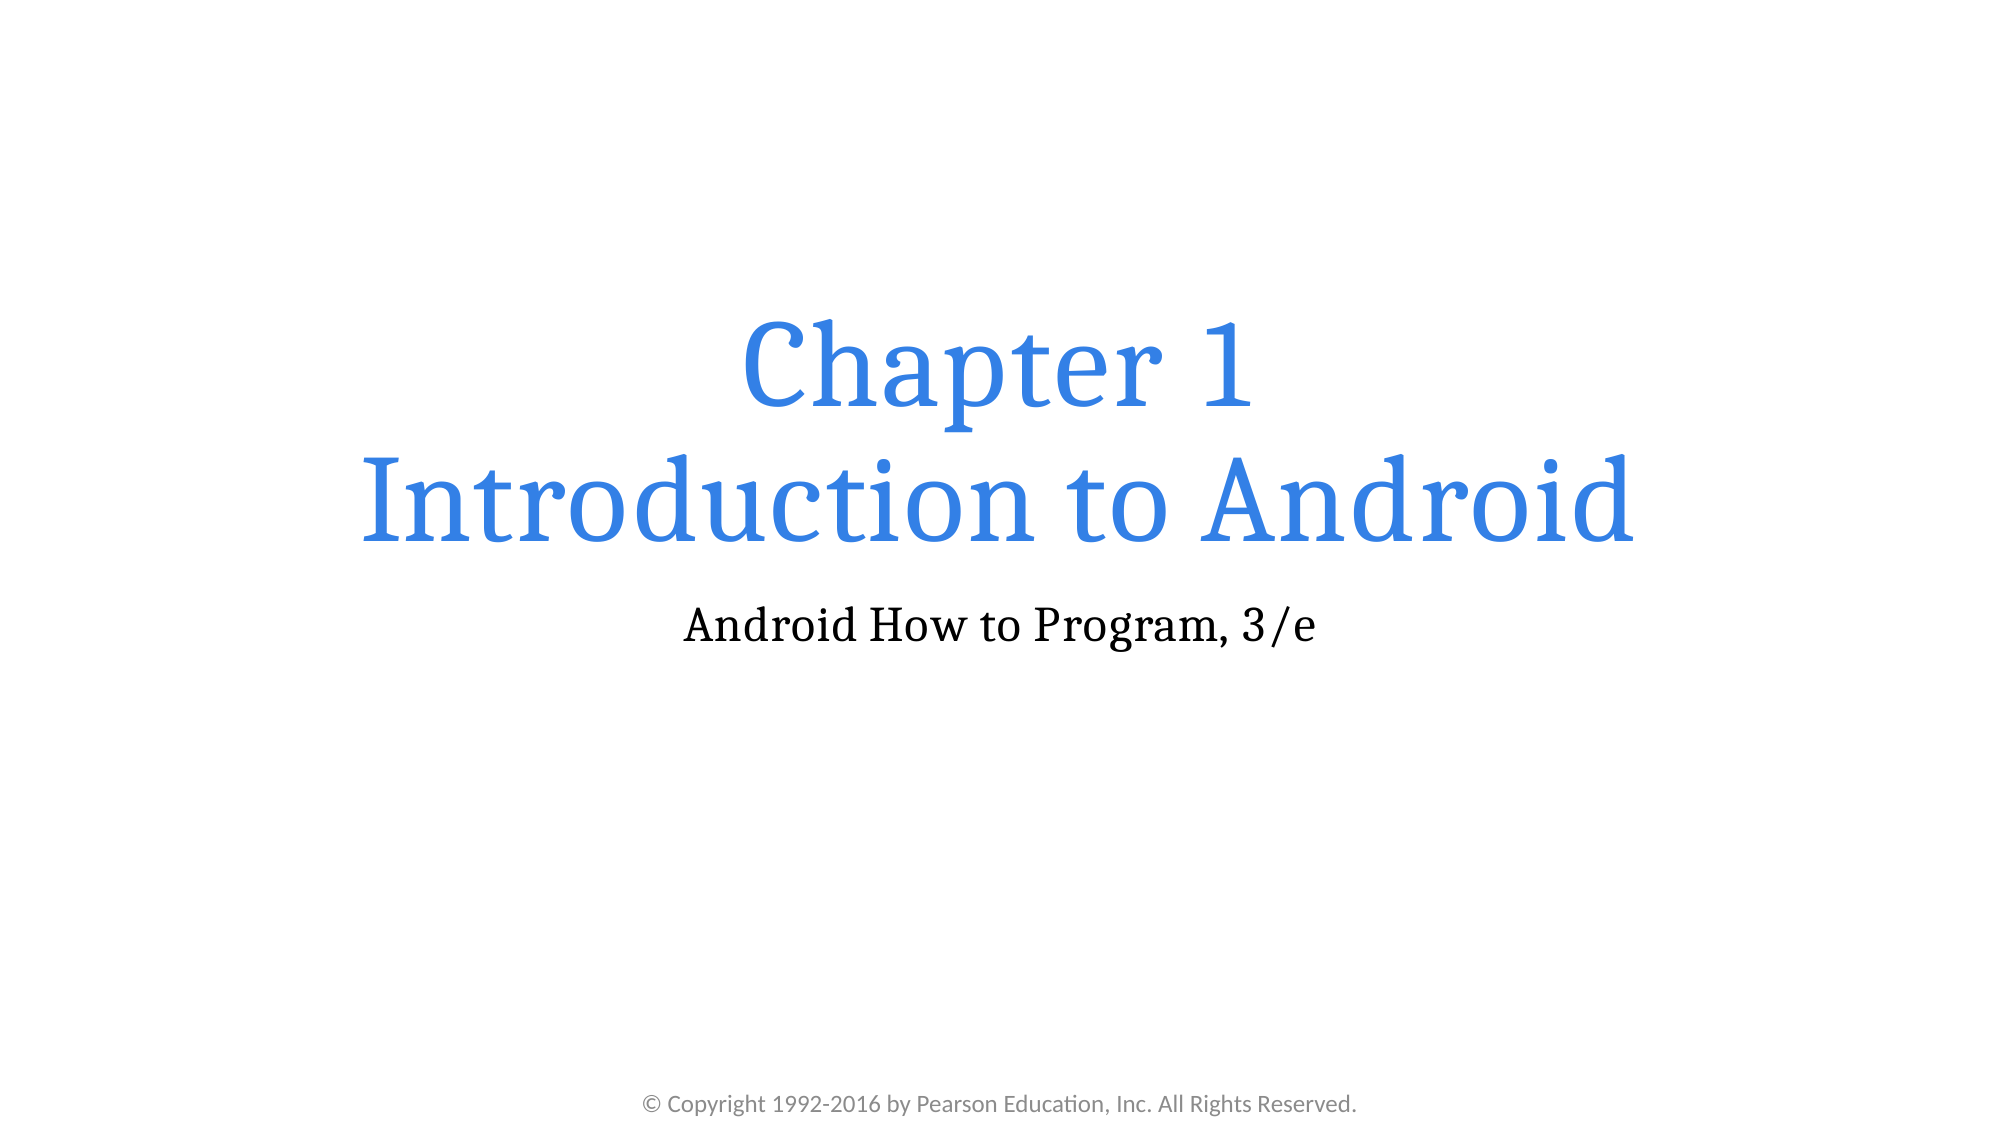

# Chapter 1 Introduction to Android
Android How to Program, 3/e